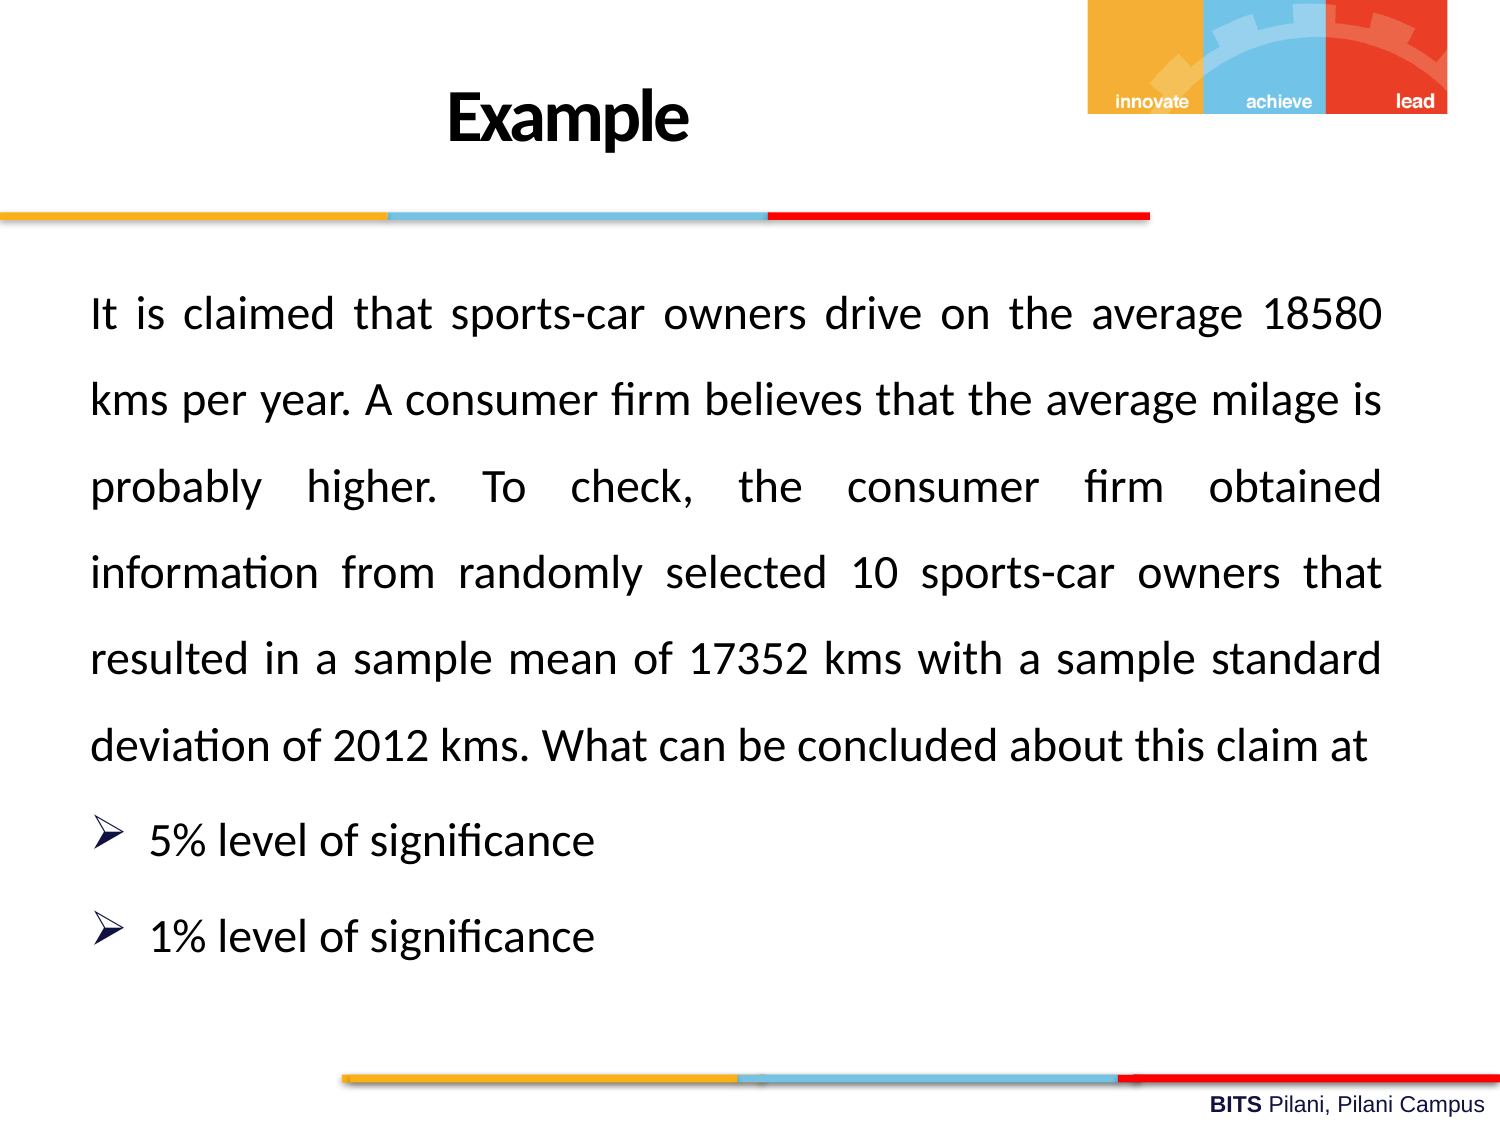

Example
It is claimed that sports-car owners drive on the average 18580 kms per year. A consumer firm believes that the average milage is probably higher. To check, the consumer firm obtained information from randomly selected 10 sports-car owners that resulted in a sample mean of 17352 kms with a sample standard deviation of 2012 kms. What can be concluded about this claim at
5% level of significance
1% level of significance